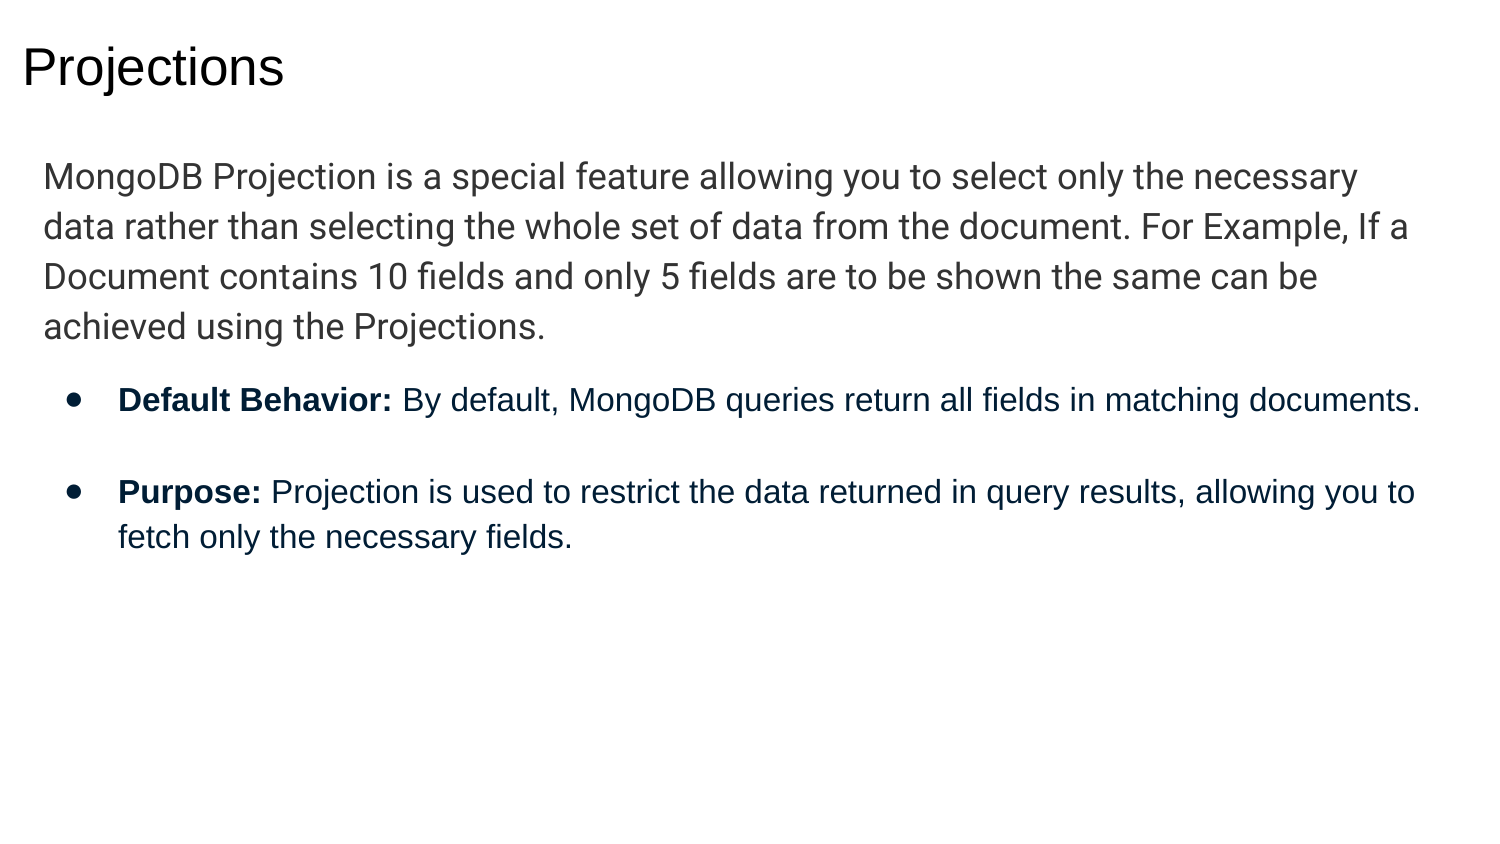

# Projections
MongoDB Projection is a special feature allowing you to select only the necessary data rather than selecting the whole set of data from the document. For Example, If a Document contains 10 fields and only 5 fields are to be shown the same can be achieved using the Projections.
Default Behavior: By default, MongoDB queries return all fields in matching documents.

Purpose: Projection is used to restrict the data returned in query results, allowing you to fetch only the necessary fields.